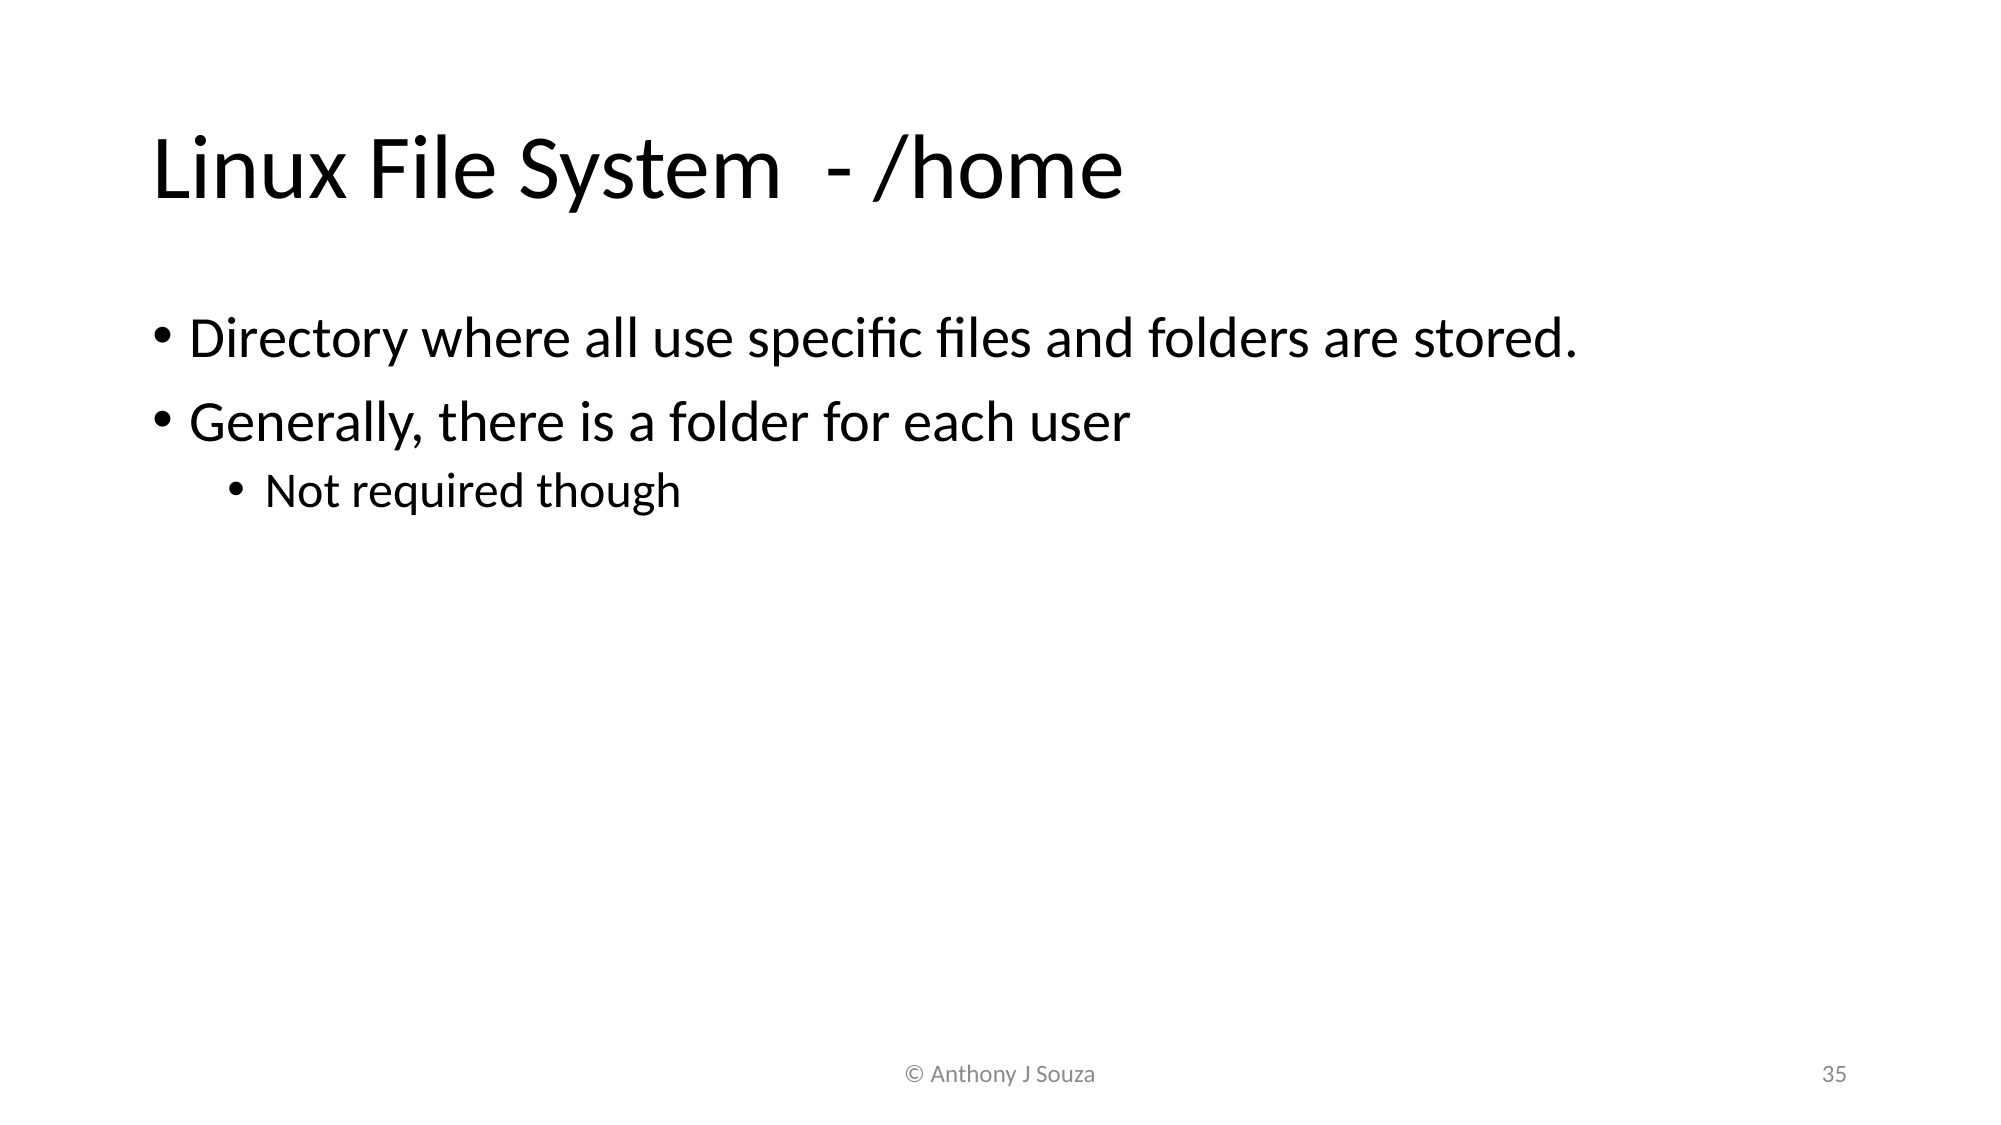

# Linux File System  - /home
Directory where all use specific files and folders are stored.
Generally, there is a folder for each user
Not required though

© Anthony J Souza
35